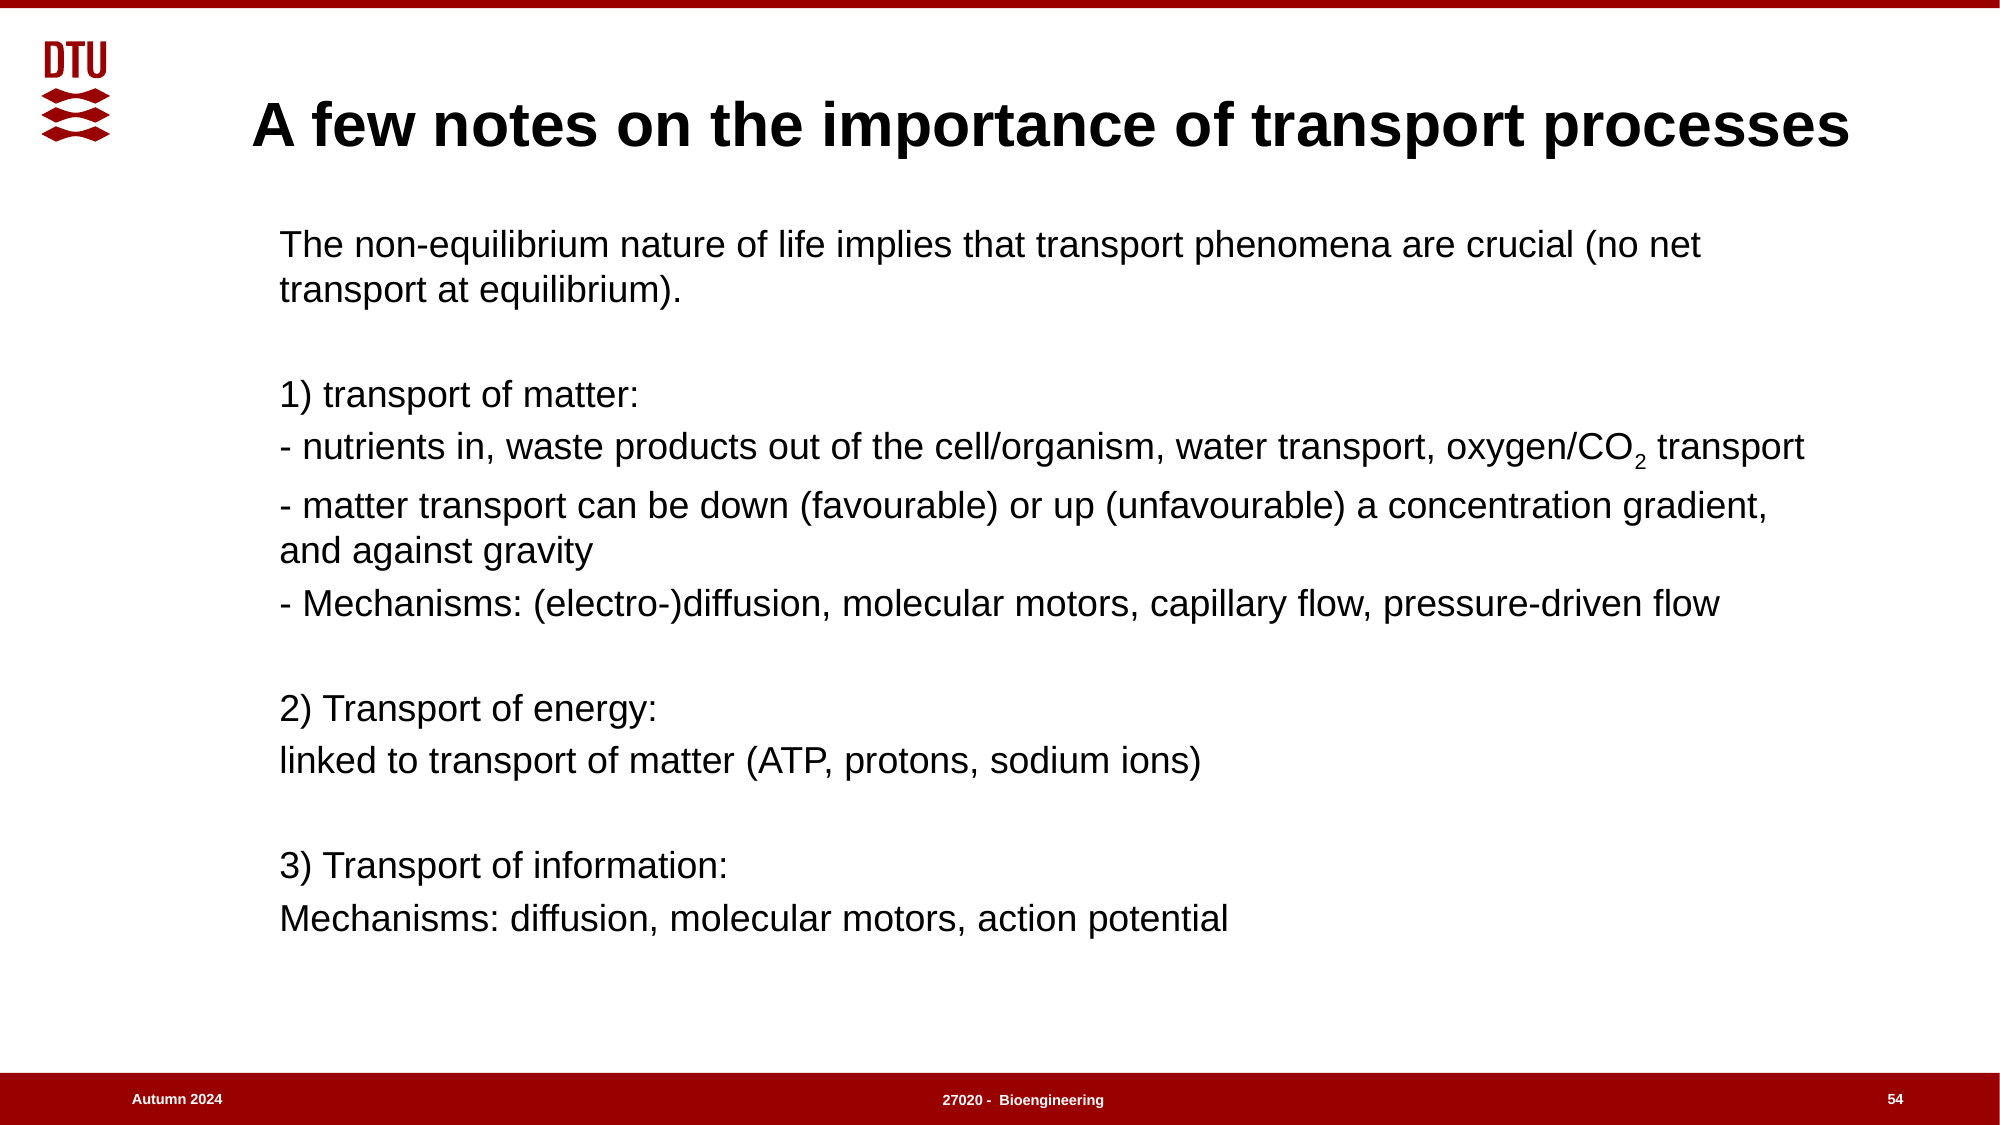

# A few notes on the importance of transport processes
The non-equilibrium nature of life implies that transport phenomena are crucial (no net transport at equilibrium).

1) transport of matter:
- nutrients in, waste products out of the cell/organism, water transport, oxygen/CO2 transport
- matter transport can be down (favourable) or up (unfavourable) a concentration gradient, and against gravity
- Mechanisms: (electro-)diffusion, molecular motors, capillary flow, pressure-driven flow

2) Transport of energy:
linked to transport of matter (ATP, protons, sodium ions)

3) Transport of information:
Mechanisms: diffusion, molecular motors, action potential
54